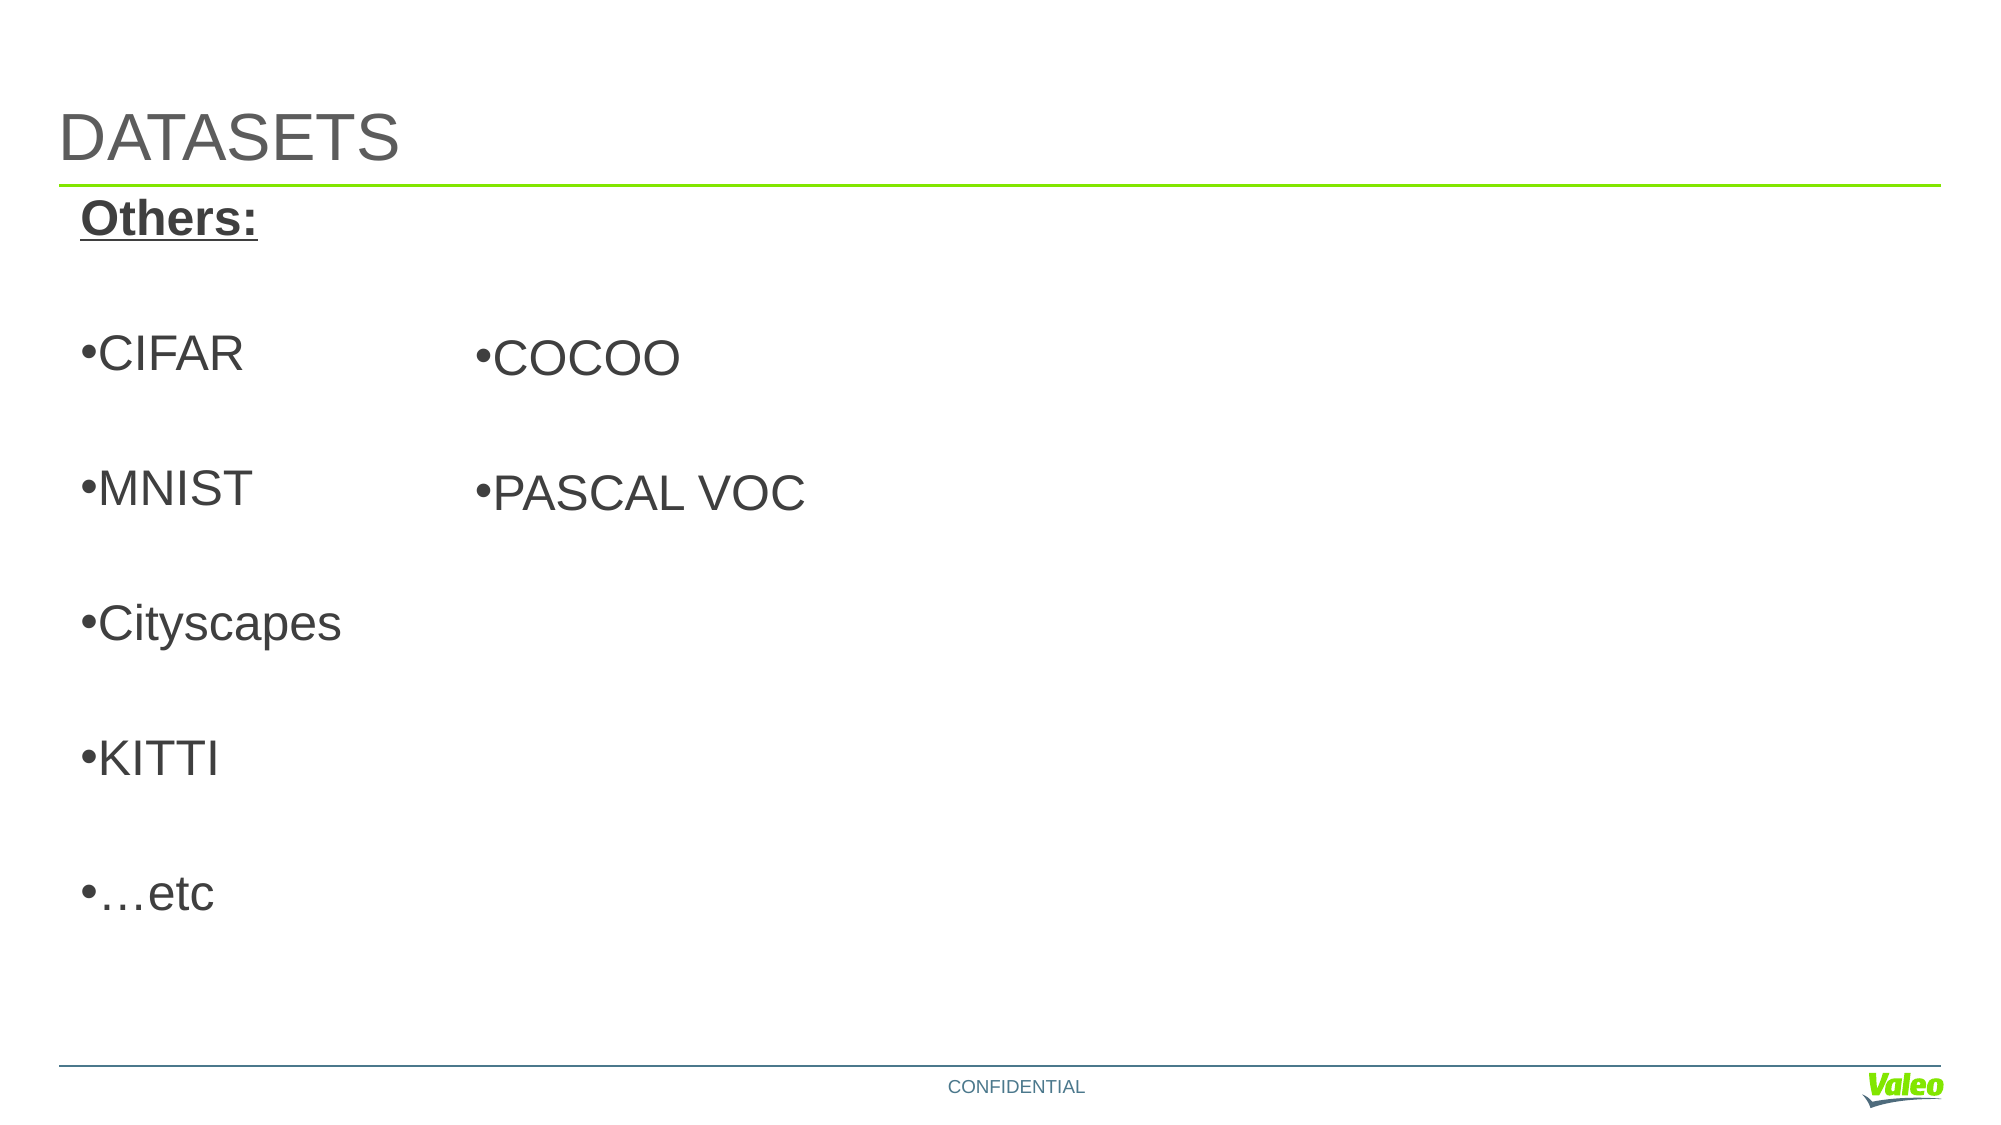

# DATASETS
Others:
CIFAR
MNIST
Cityscapes
KITTI
…etc
COCOO
PASCAL VOC